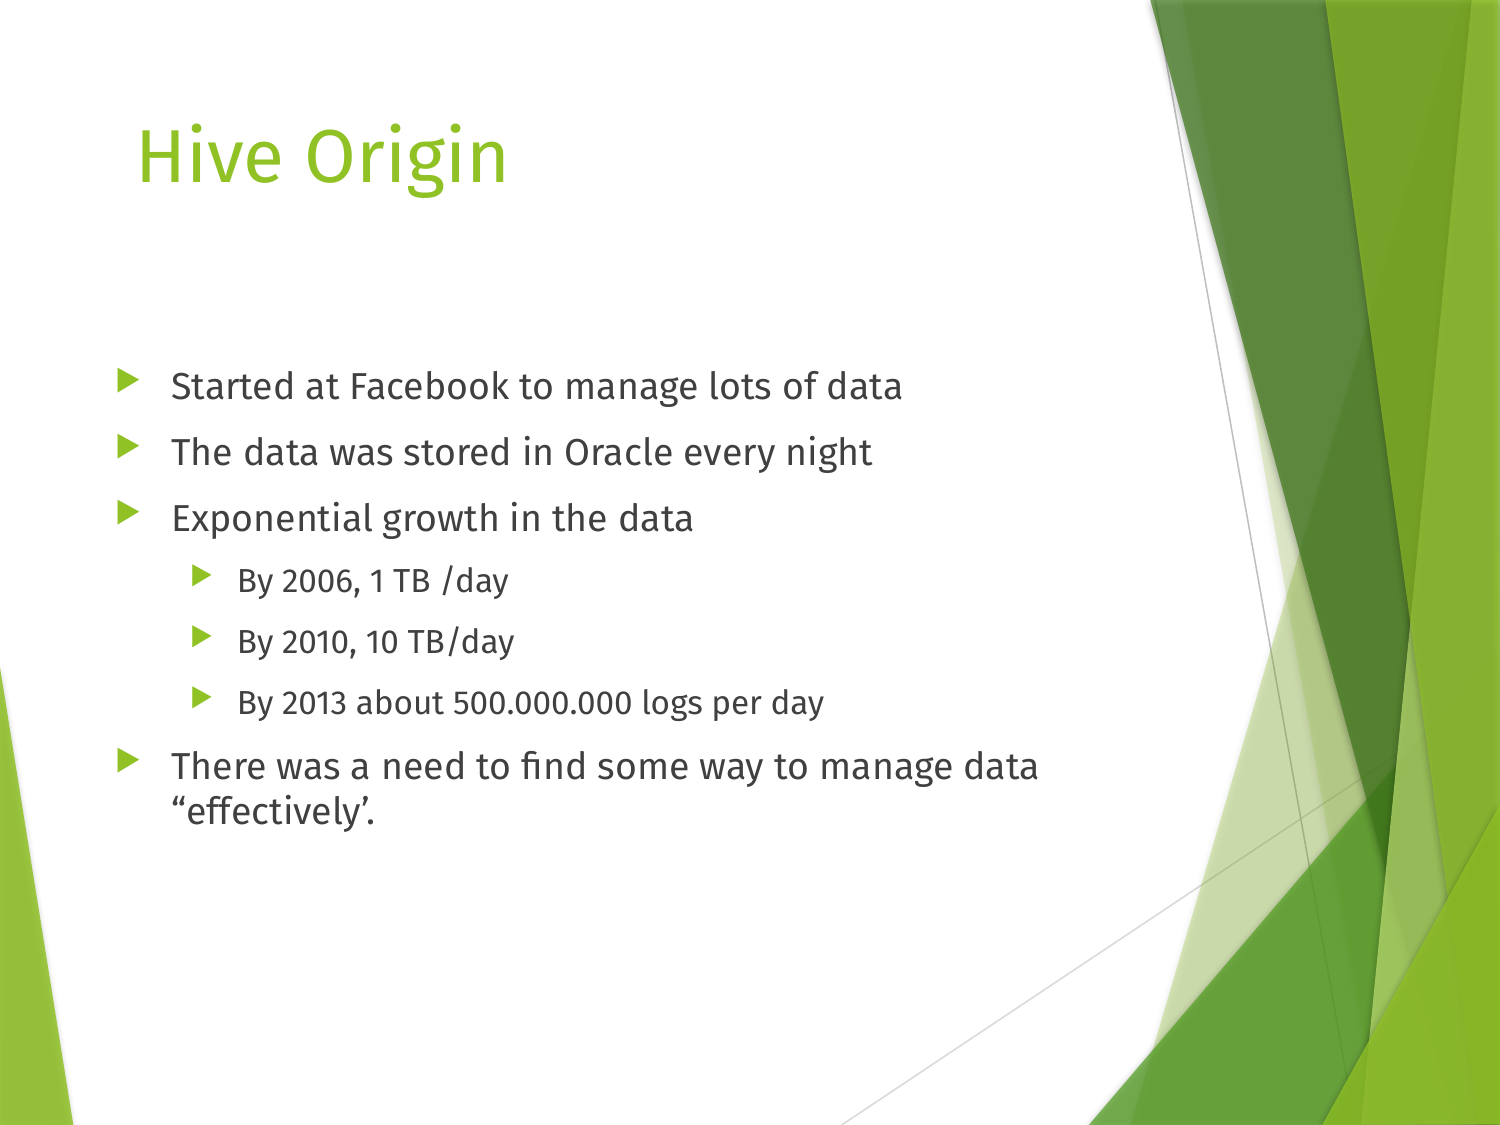

# Hive Origin
Started at Facebook to manage lots of data
The data was stored in Oracle every night
Exponential growth in the data
By 2006, 1 TB /day
By 2010, 10 TB/day
By 2013 about 500.000.000 logs per day
There was a need to find some way to manage data “effectively’.